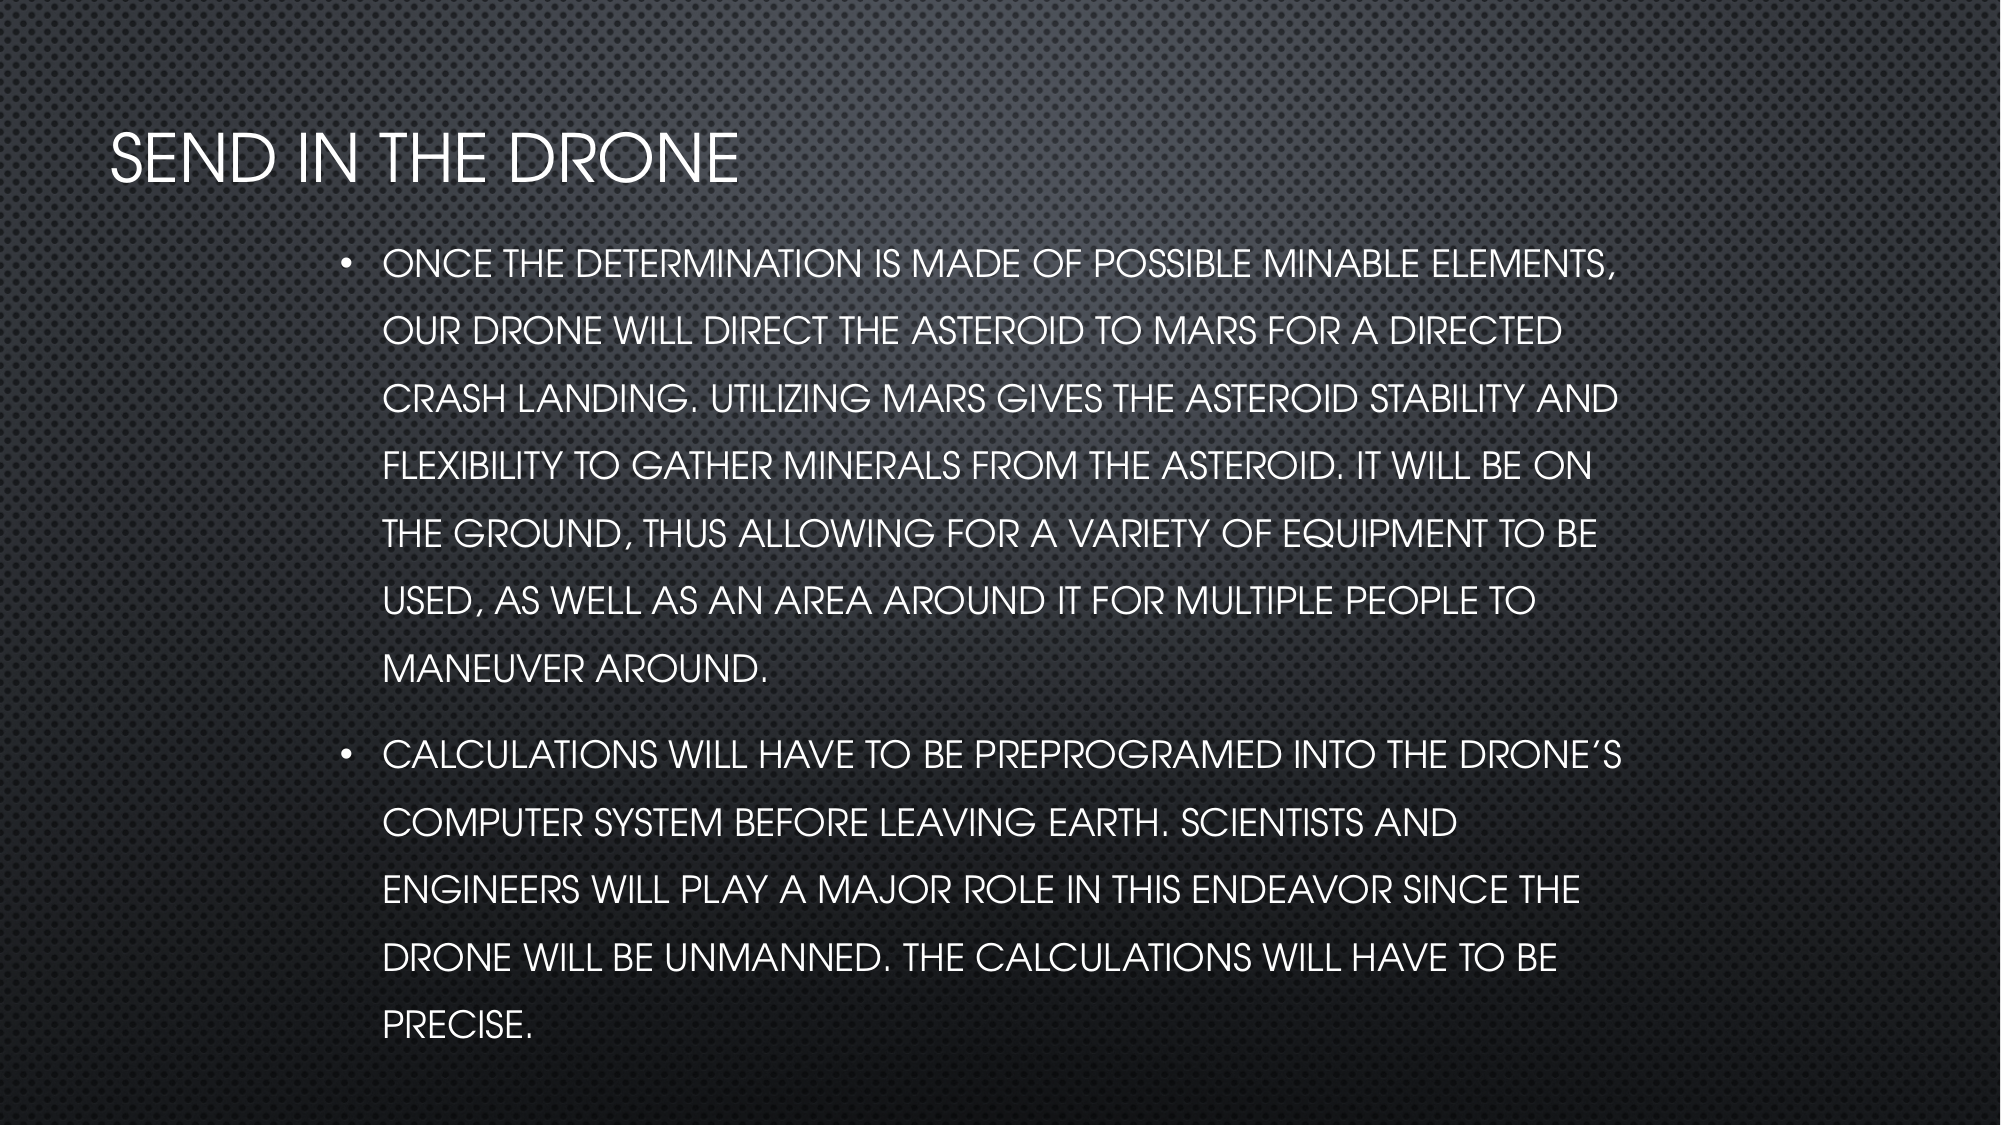

# Send in the Drone
Once the determination is made of possible minable elements, our drone will direct the asteroid to Mars for a directed crash landing. Utilizing Mars gives the asteroid stability and flexibility to gather minerals from the asteroid. It will be on the ground, thus allowing for a variety of equipment to be used, as well as an area around it for multiple people to maneuver around.
Calculations will have to be preprogramed into the drone’s computer system before leaving Earth. Scientists and engineers will play a major role in this endeavor since the drone will be unmanned. The calculations will have to be precise.